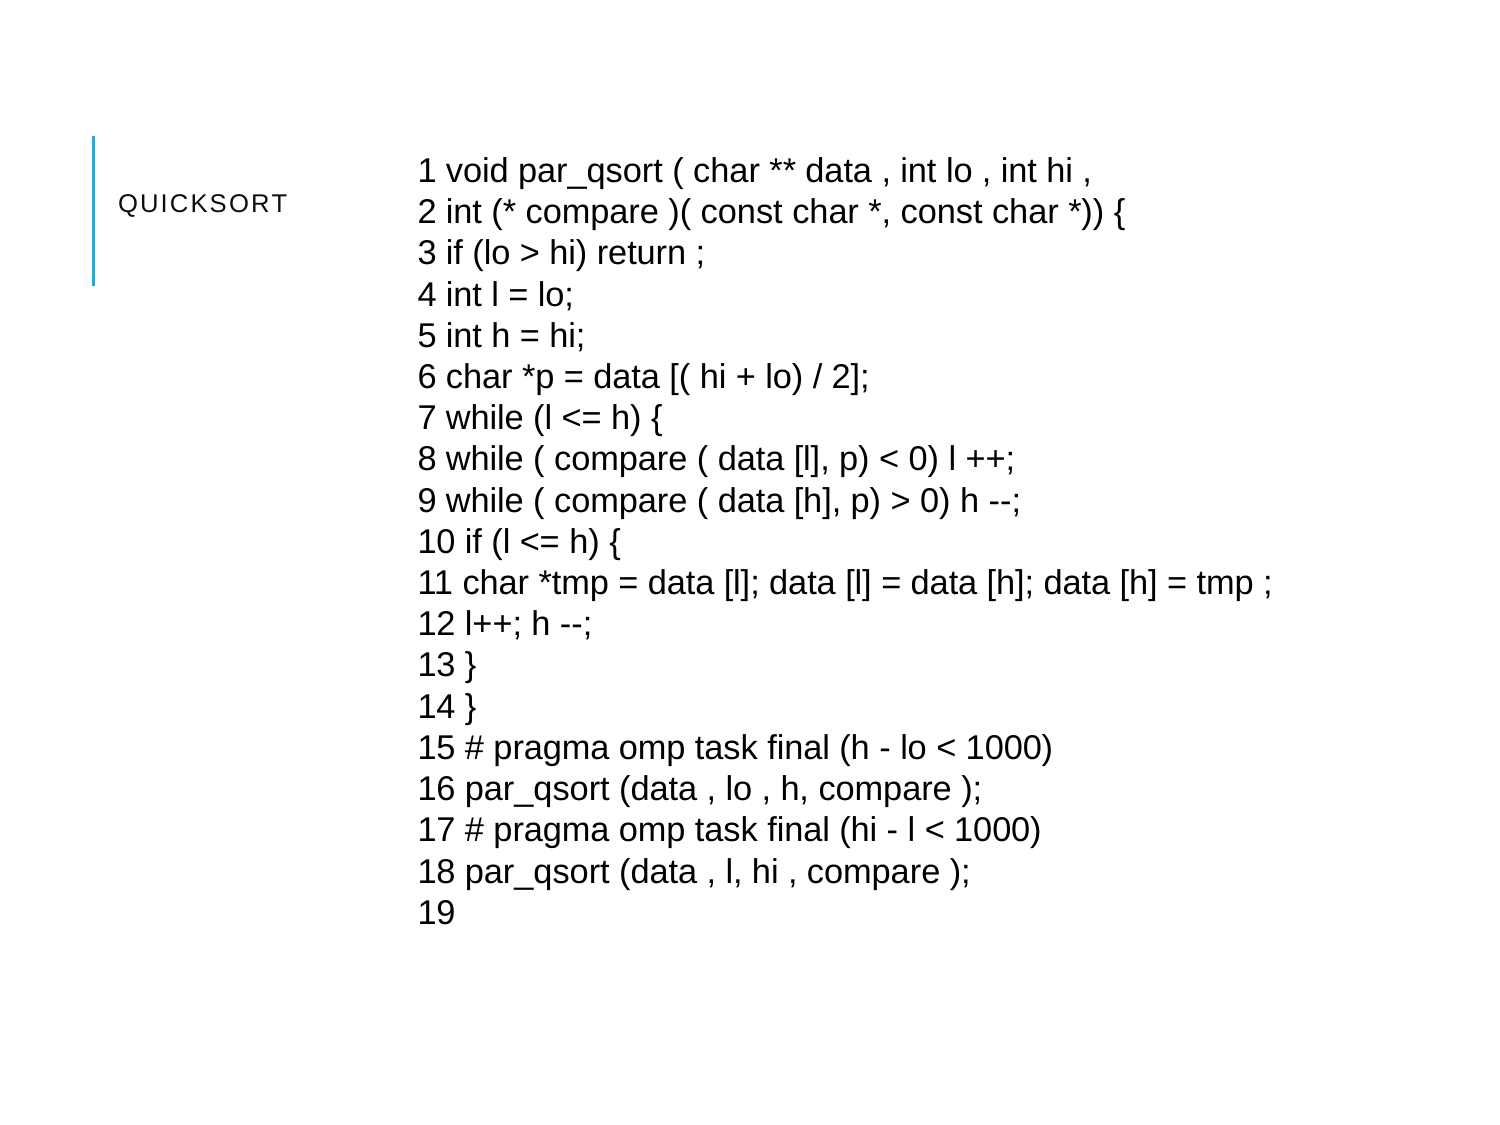

1 void par_qsort ( char ** data , int lo , int hi ,
2 int (* compare )( const char *, const char *)) {
3 if (lo > hi) return ;
4 int l = lo;
5 int h = hi;
6 char *p = data [( hi + lo) / 2];
7 while (l <= h) {
8 while ( compare ( data [l], p) < 0) l ++;
9 while ( compare ( data [h], p) > 0) h --;
10 if (l <= h) {
11 char *tmp = data [l]; data [l] = data [h]; data [h] = tmp ;
12 l++; h --;
13 }
14 }
15 # pragma omp task final (h - lo < 1000)
16 par_qsort (data , lo , h, compare );
17 # pragma omp task final (hi - l < 1000)
18 par_qsort (data , l, hi , compare );
19
# Quicksort